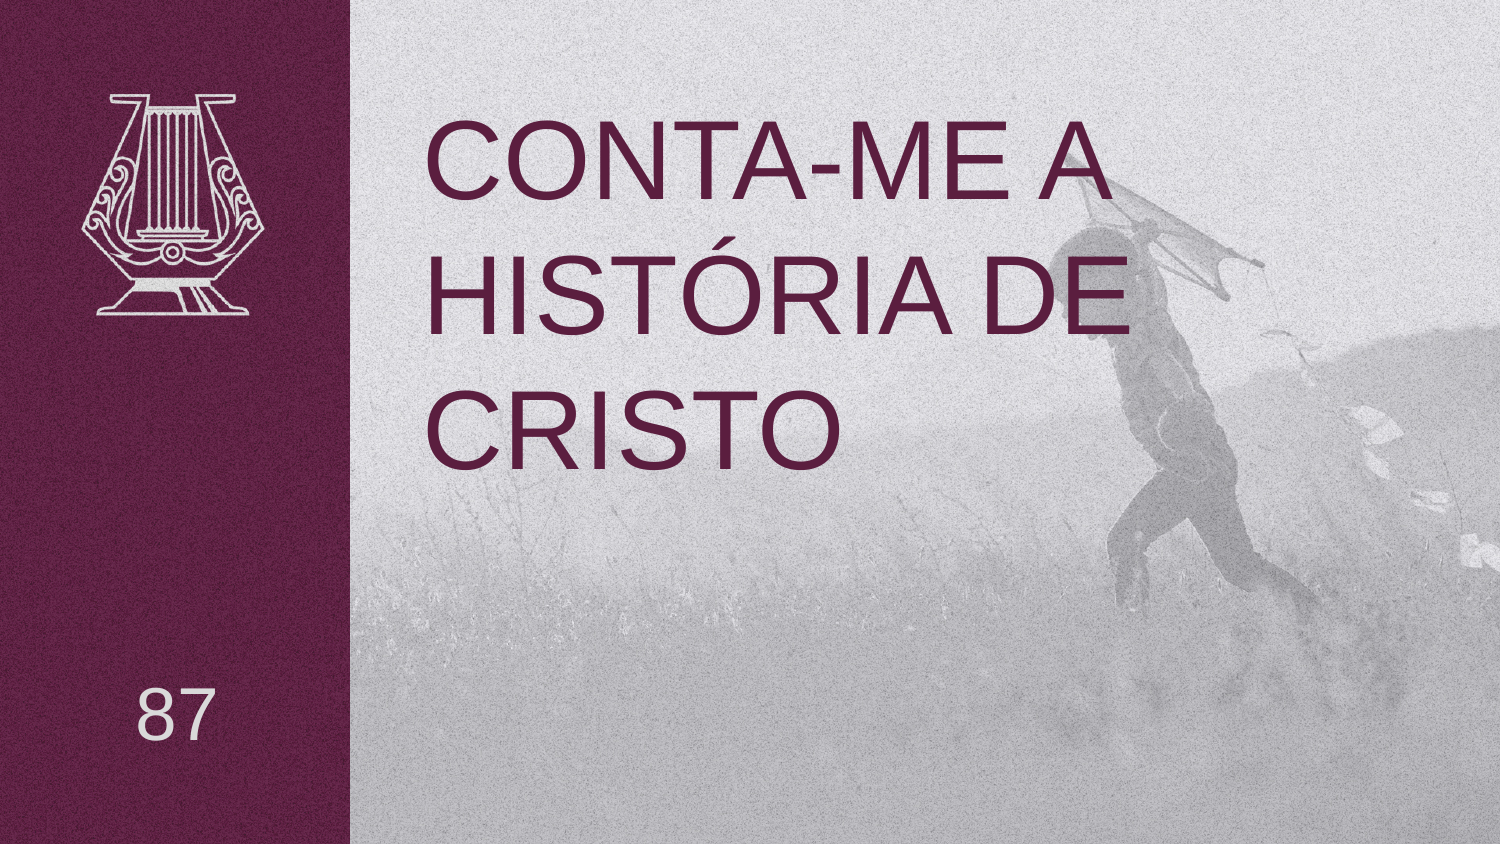

# CONTA-ME A HISTÓRIA DE CRISTO
87